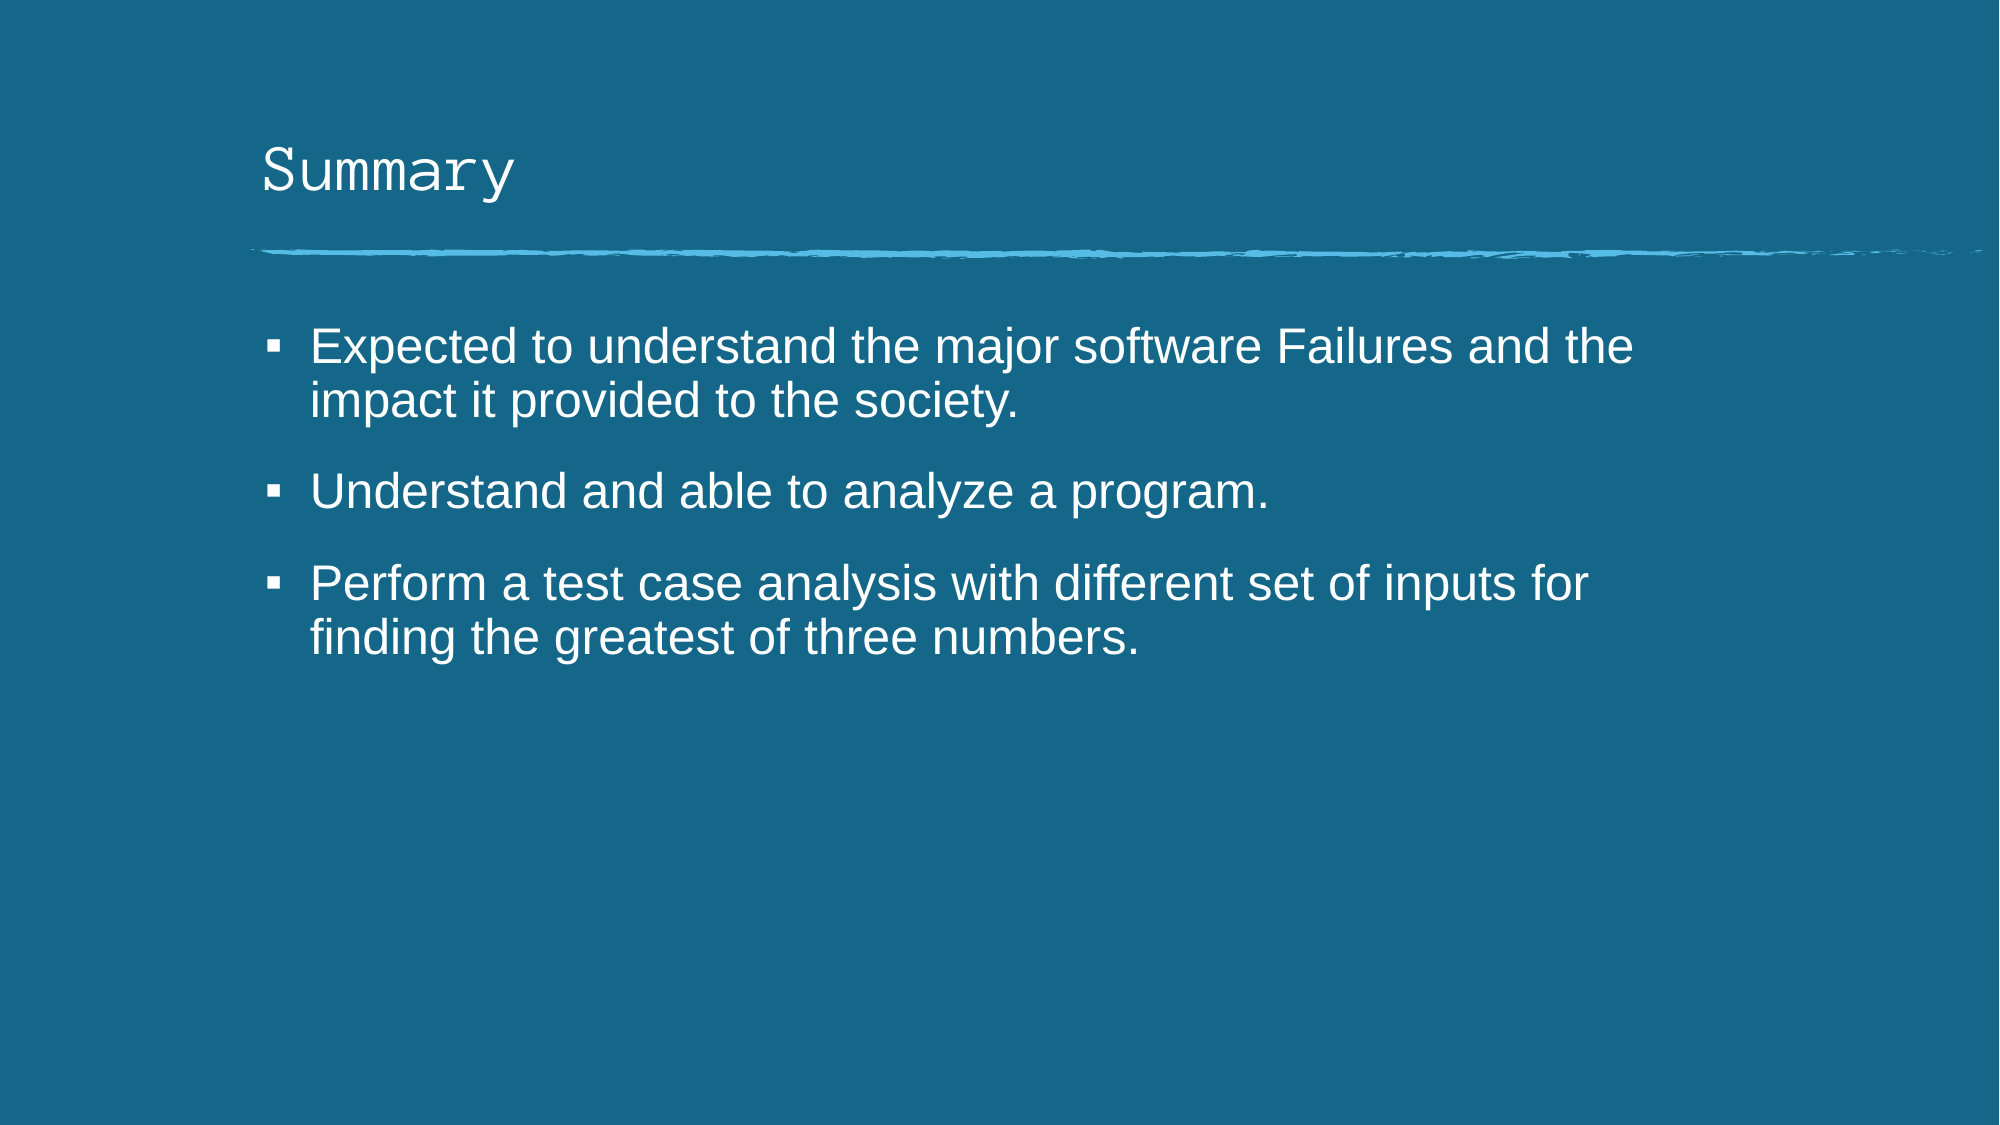

# Summary
Expected to understand the major software Failures and the impact it provided to the society.
Understand and able to analyze a program.
Perform a test case analysis with different set of inputs for finding the greatest of three numbers.